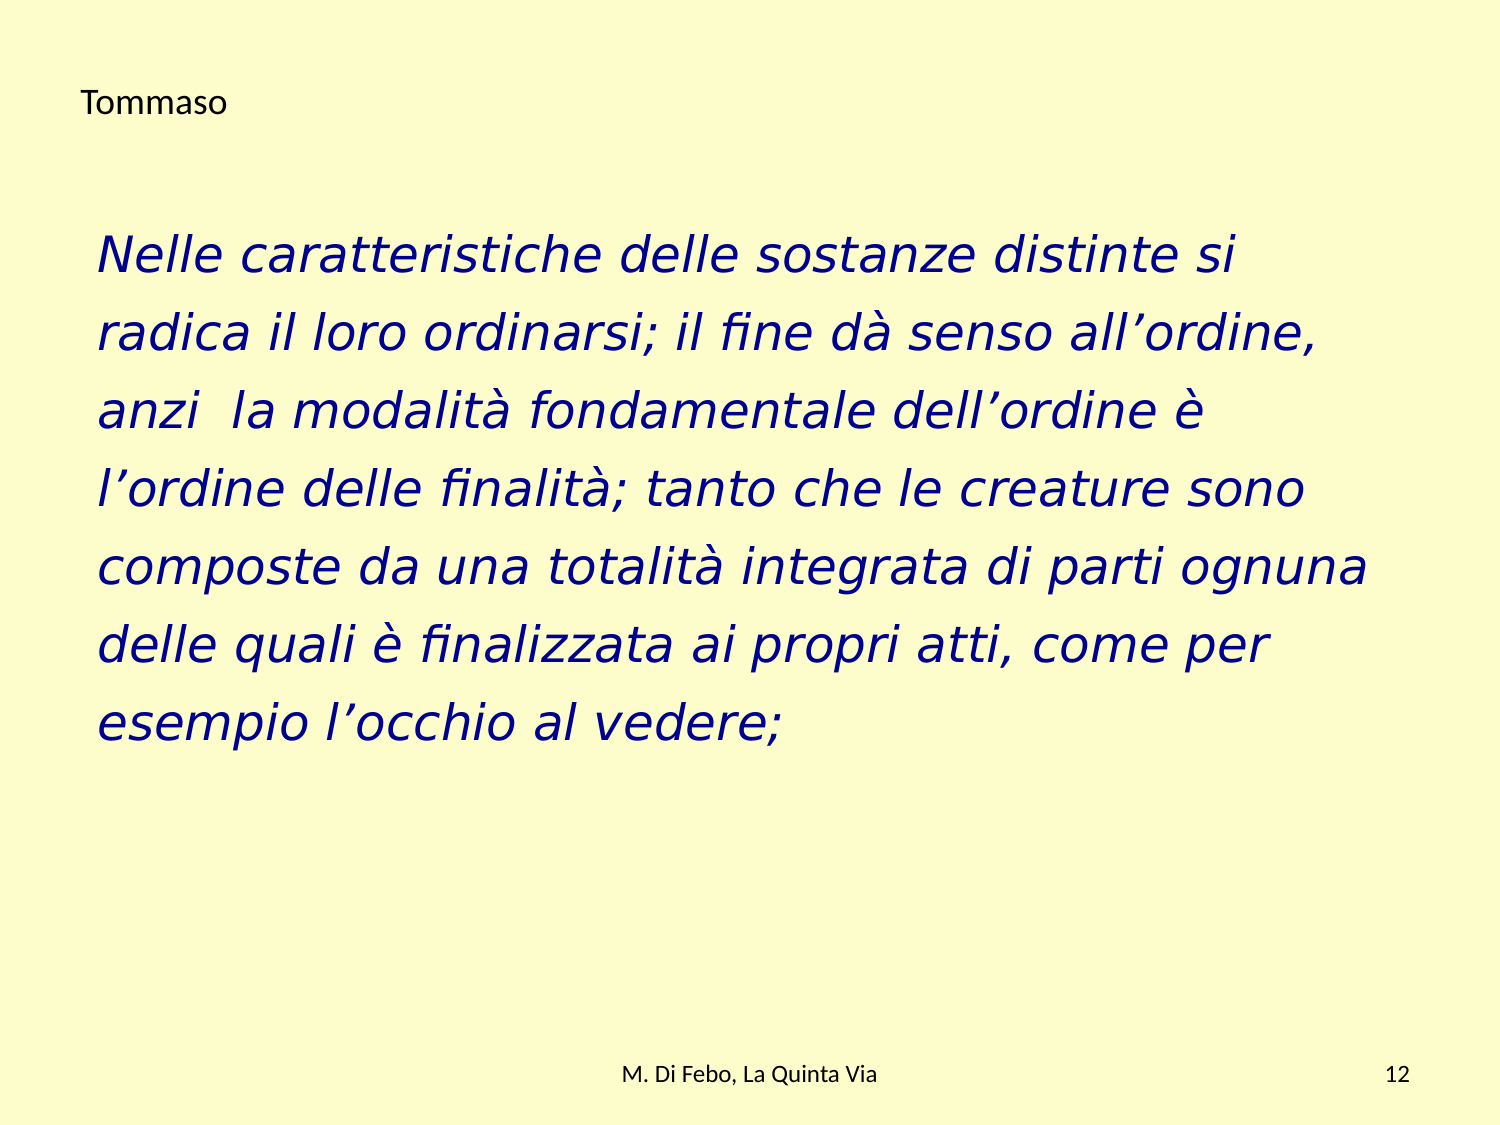

Tommaso
Nelle caratteristiche delle sostanze distinte si radica il loro ordinarsi; il fine dà senso all’ordine, anzi  la modalità fondamentale dell’ordine è l’ordine delle finalità; tanto che le creature sono composte da una totalità integrata di parti ognuna delle quali è finalizzata ai propri atti, come per esempio l’occhio al vedere;
M. Di Febo, La Quinta Via
12